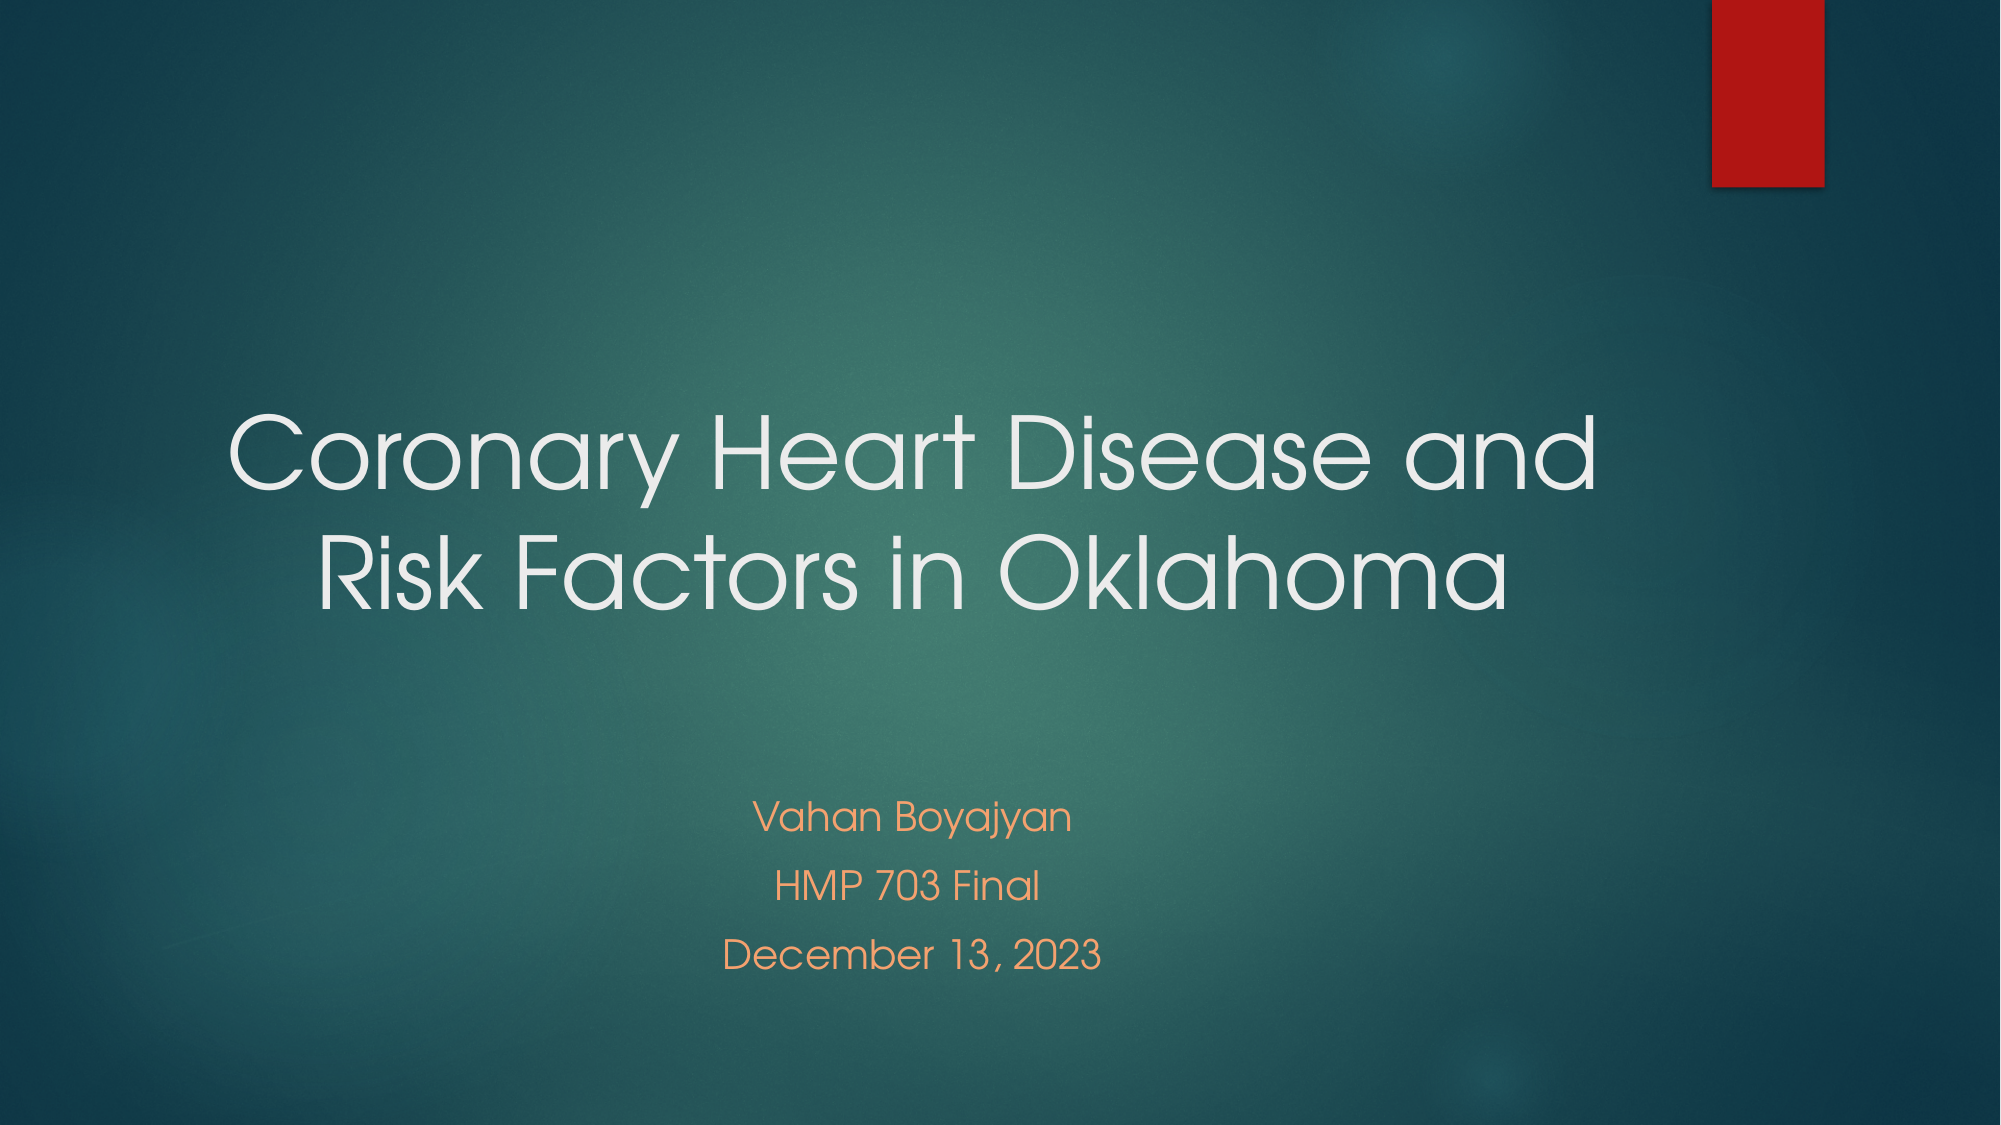

# Coronary Heart Disease and Risk Factors in Oklahoma
Vahan Boyajyan
HMP 703 Final
December 13, 2023